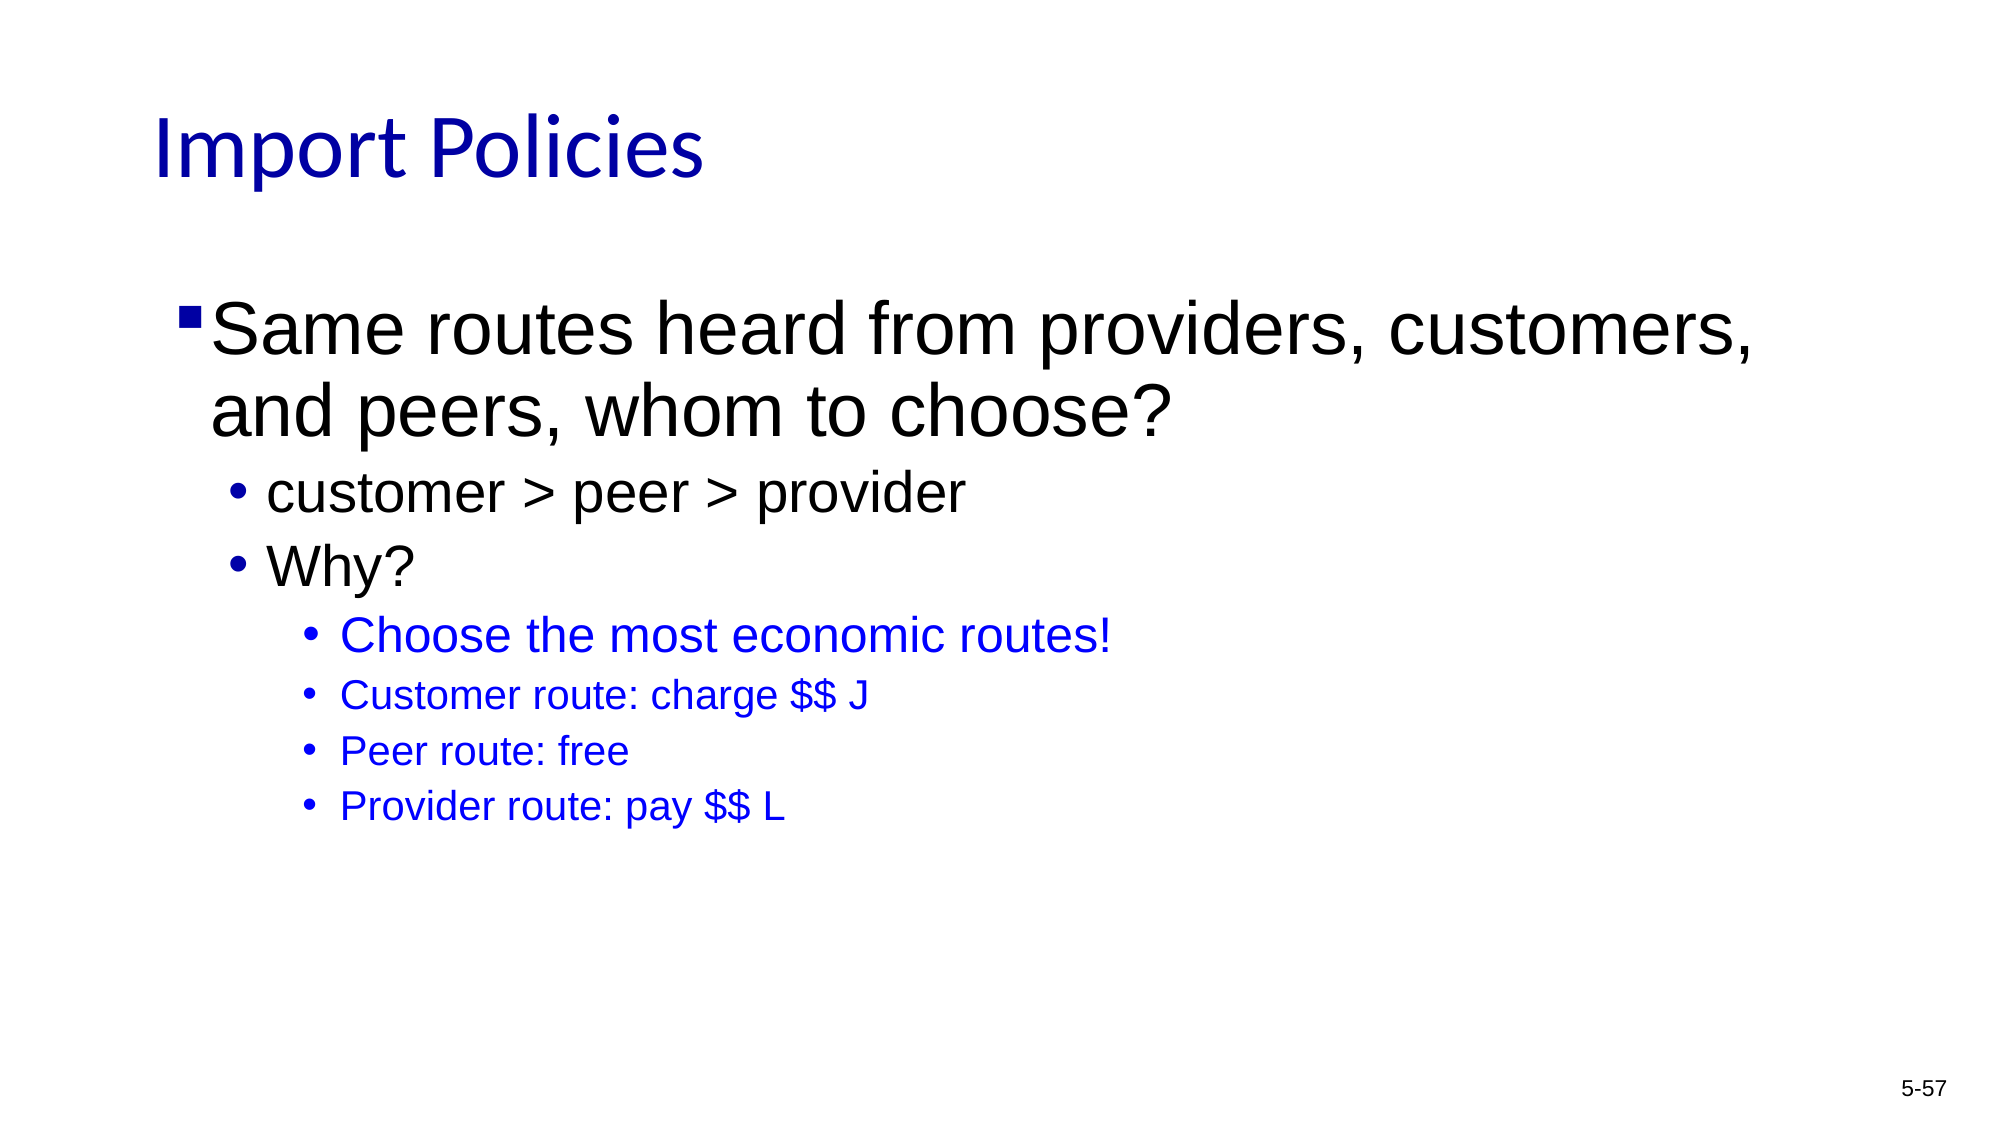

Network Layer
5-57
# Import Policies
Same routes heard from providers, customers, and peers, whom to choose?
customer > peer > provider
Why?
Choose the most economic routes!
Customer route: charge $$ J
Peer route: free
Provider route: pay $$ L